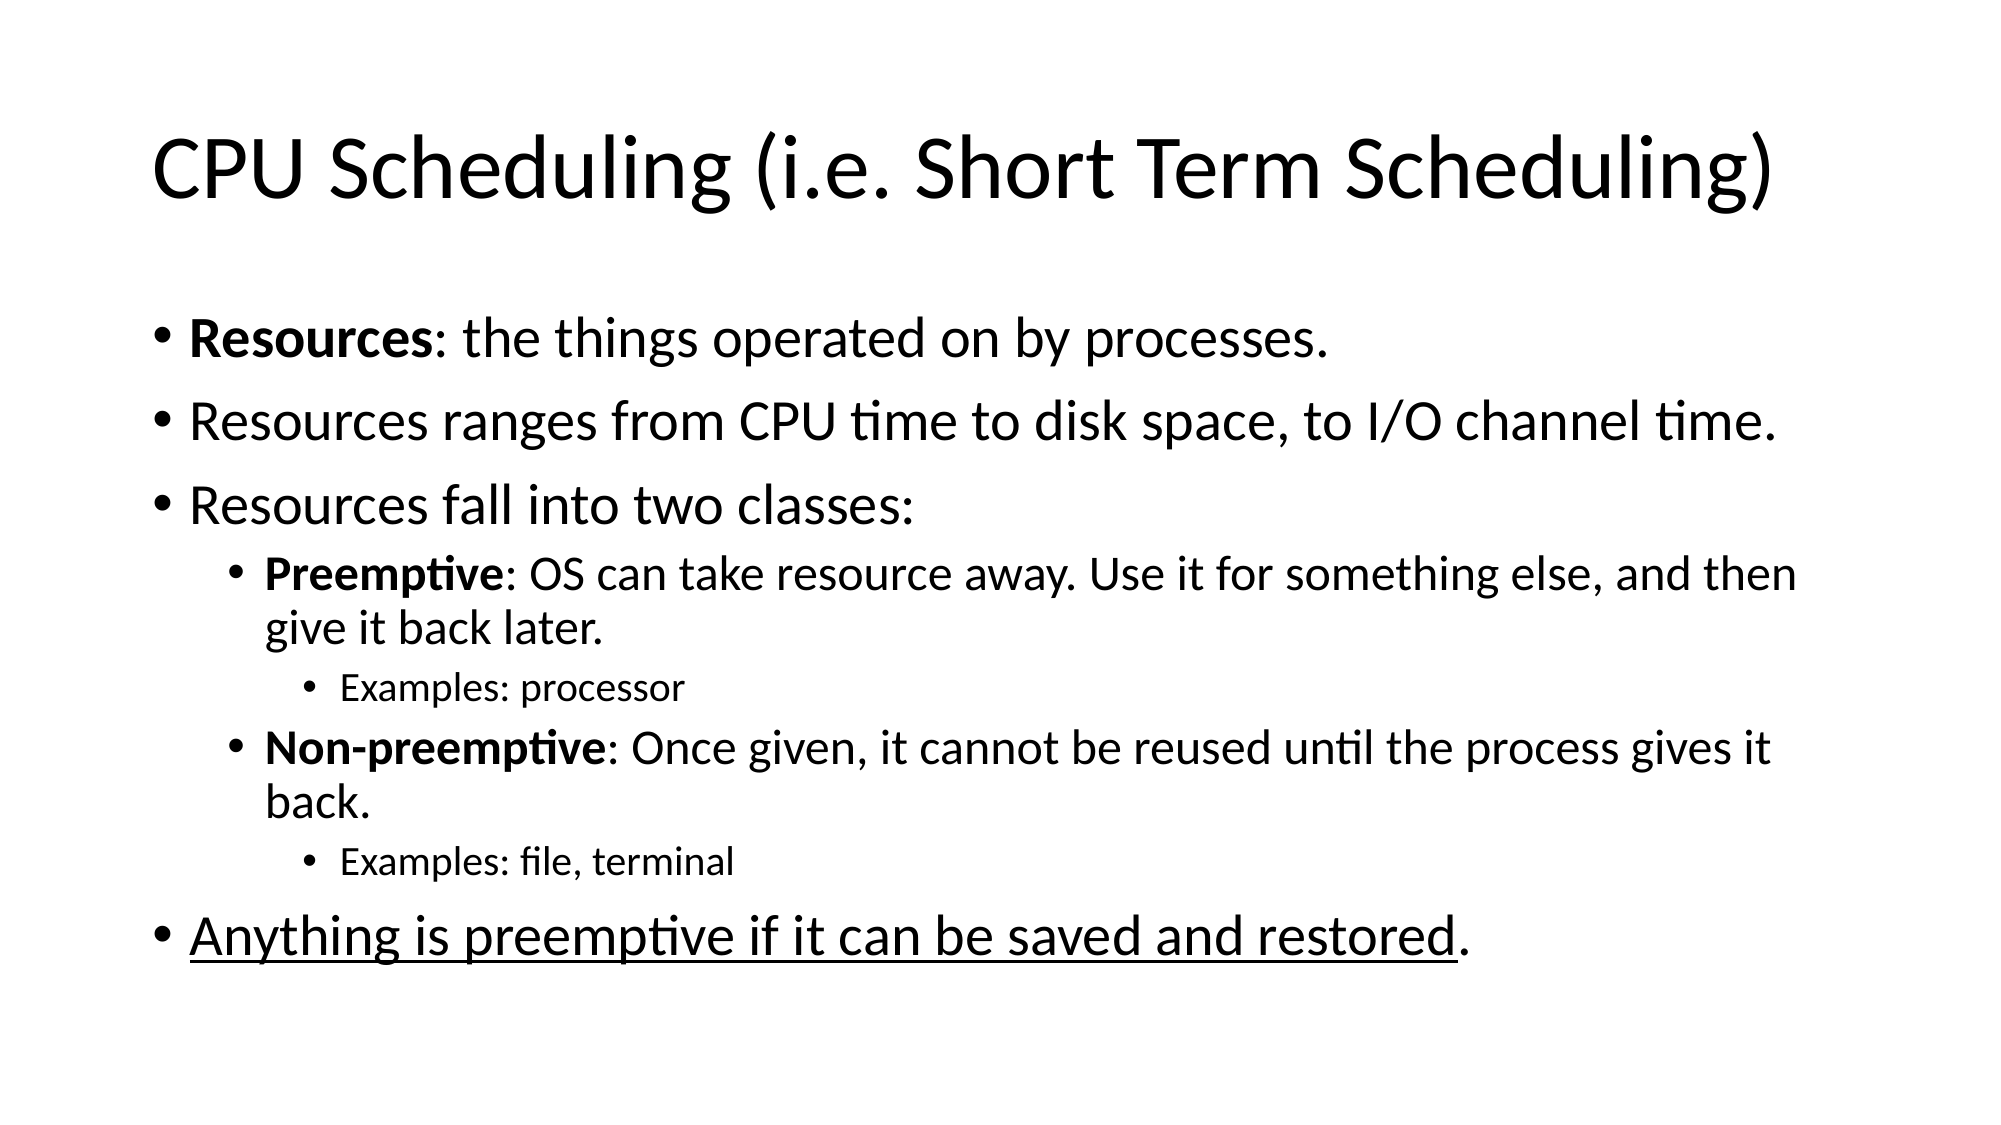

# CPU Scheduling (i.e. Short Term Scheduling)
Resources: the things operated on by processes.
Resources ranges from CPU time to disk space, to I/O channel time.
Resources fall into two classes:
Preemptive: OS can take resource away. Use it for something else, and then give it back later.
Examples: processor
Non-preemptive: Once given, it cannot be reused until the process gives it back.
Examples: file, terminal
Anything is preemptive if it can be saved and restored.